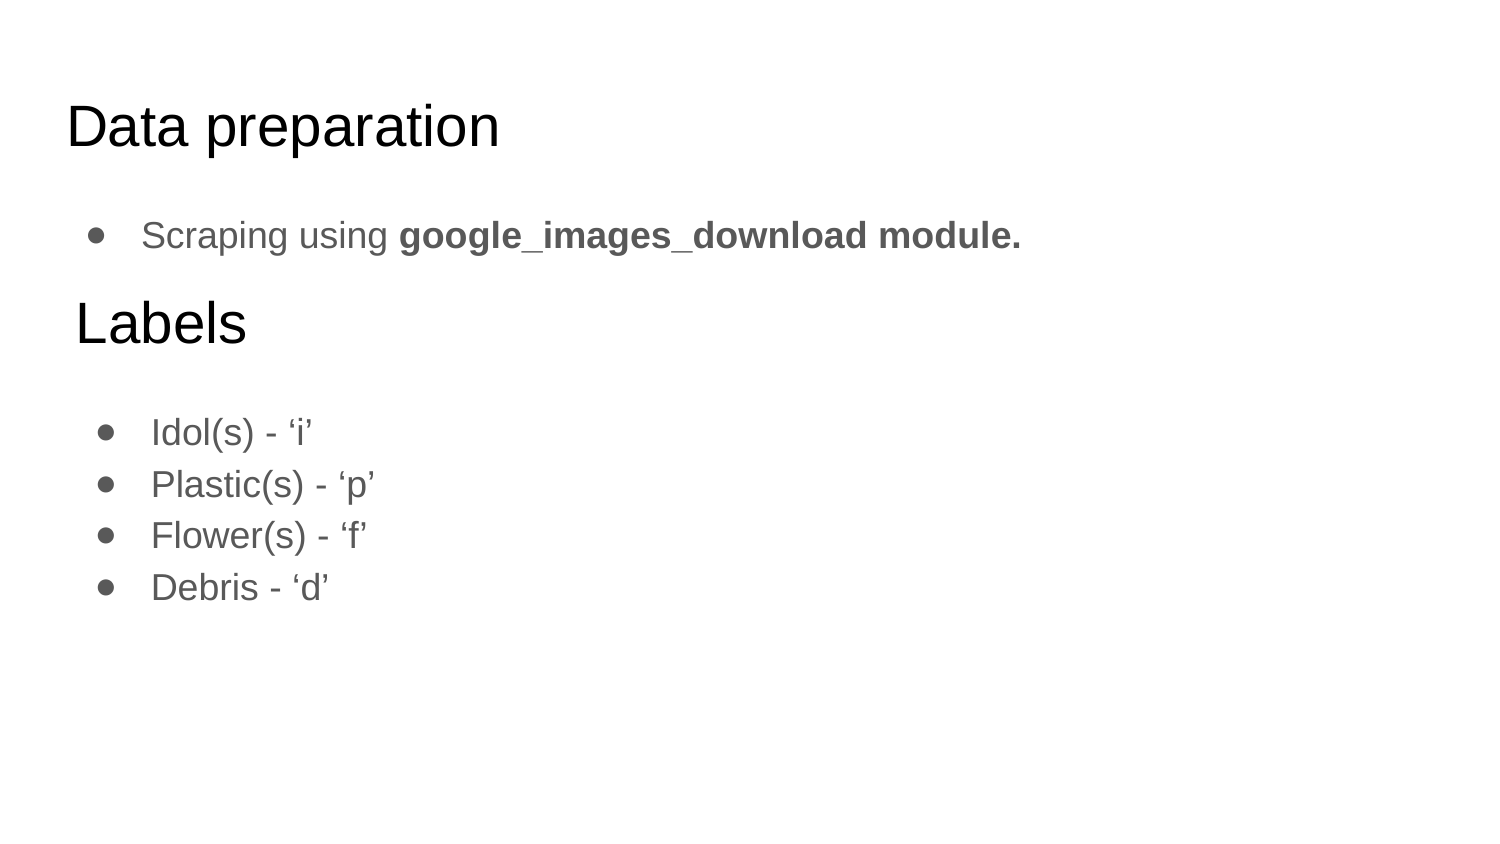

# Data preparation
Scraping using google_images_download module.
Labels
Idol(s) - ‘i’
Plastic(s) - ‘p’
Flower(s) - ‘f’
Debris - ‘d’